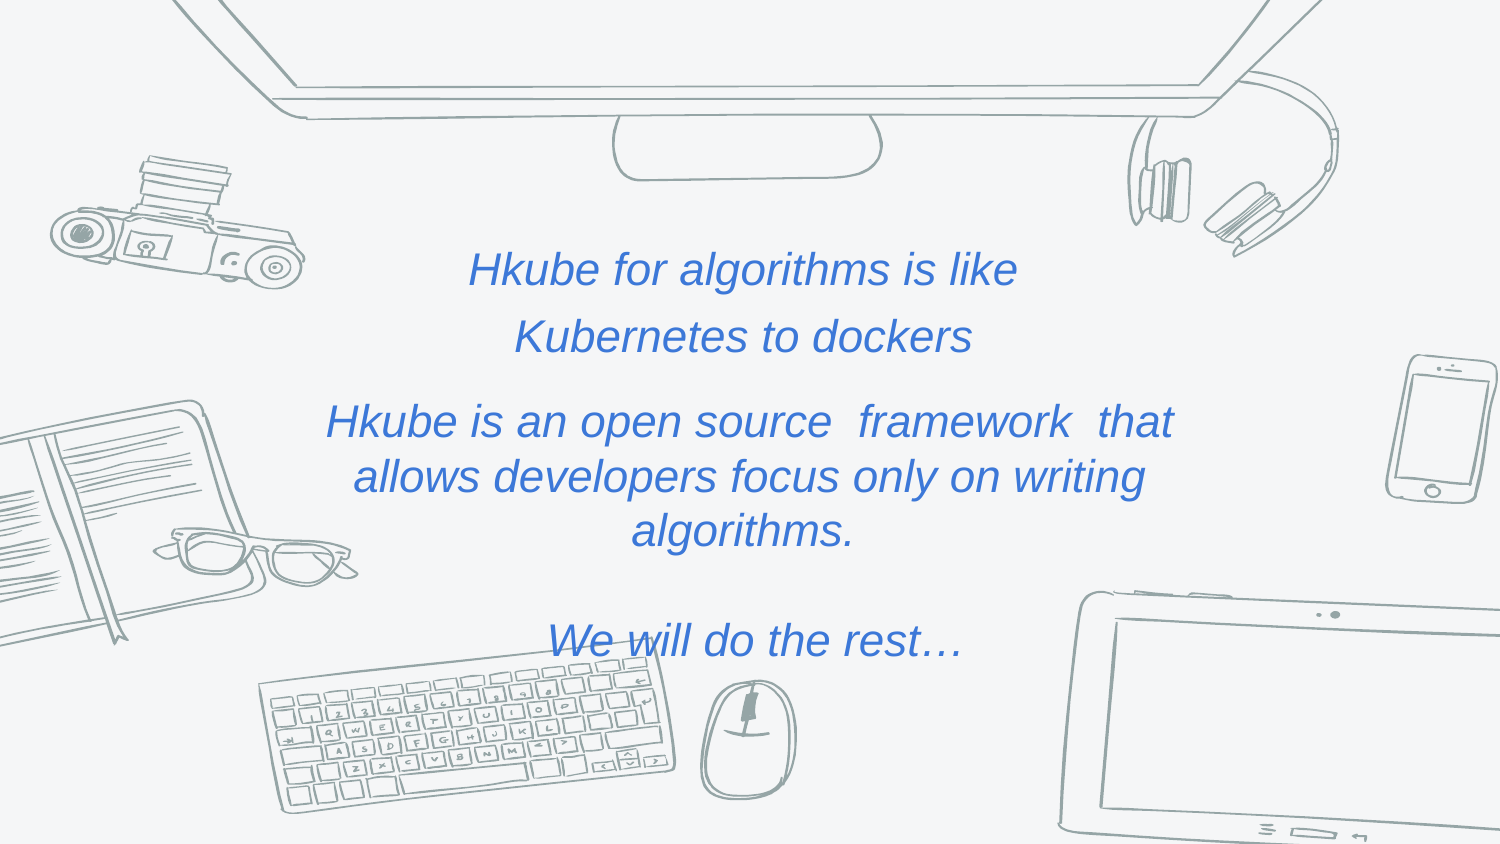

Hkube for algorithms is like
Kubernetes to dockers
Hkube is an open source  framework  that allows developers focus only on writing algorithms.

  We will do the rest…